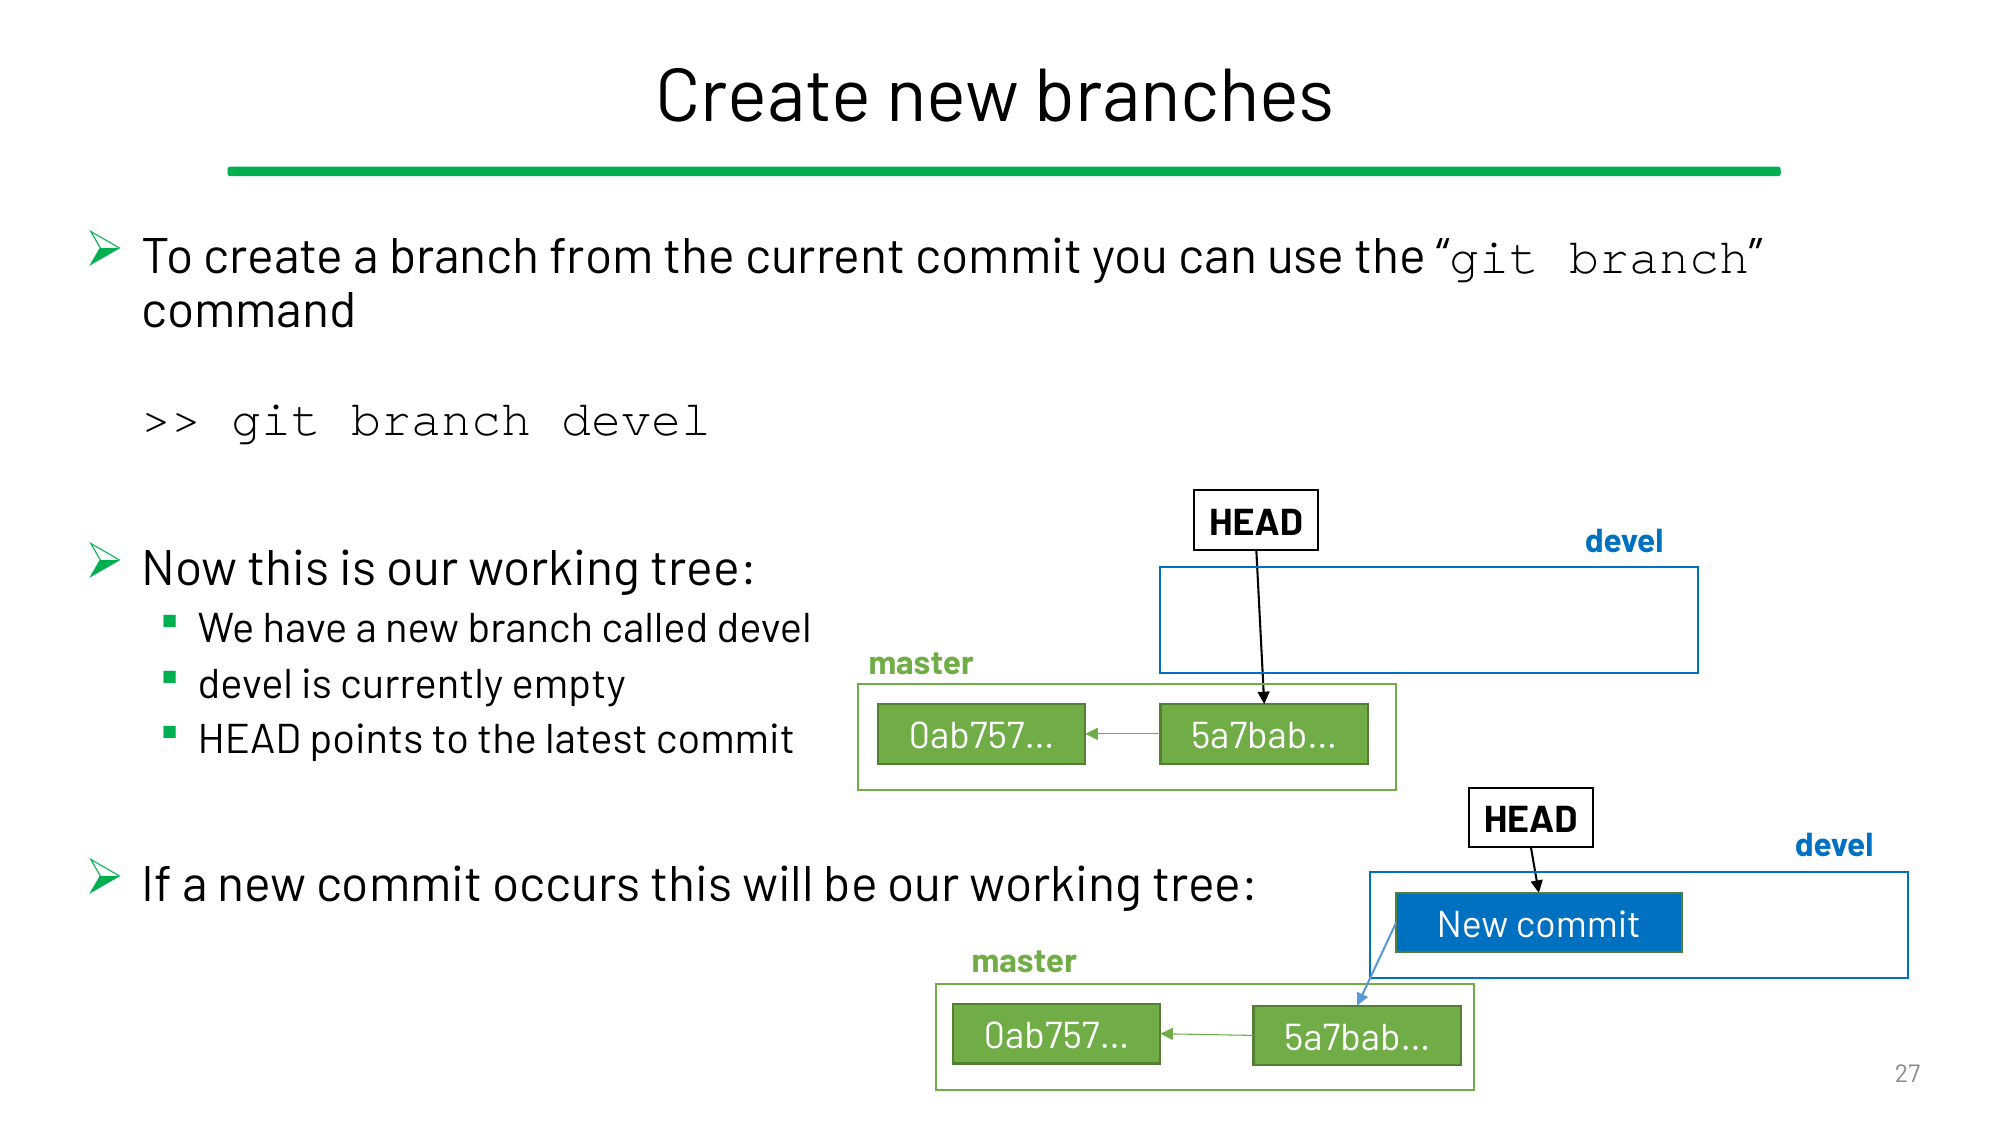

# Create new branches
To create a branch from the current commit you can use the “git branch” command
>> git branch devel

Now this is our working tree:
We have a new branch called devel
devel is currently empty
HEAD points to the latest commit

If a new commit occurs this will be our working tree:

HEAD
devel

master

0ab757…
5a7bab…
HEAD
devel

New commit
master

0ab757…
5a7bab…
27